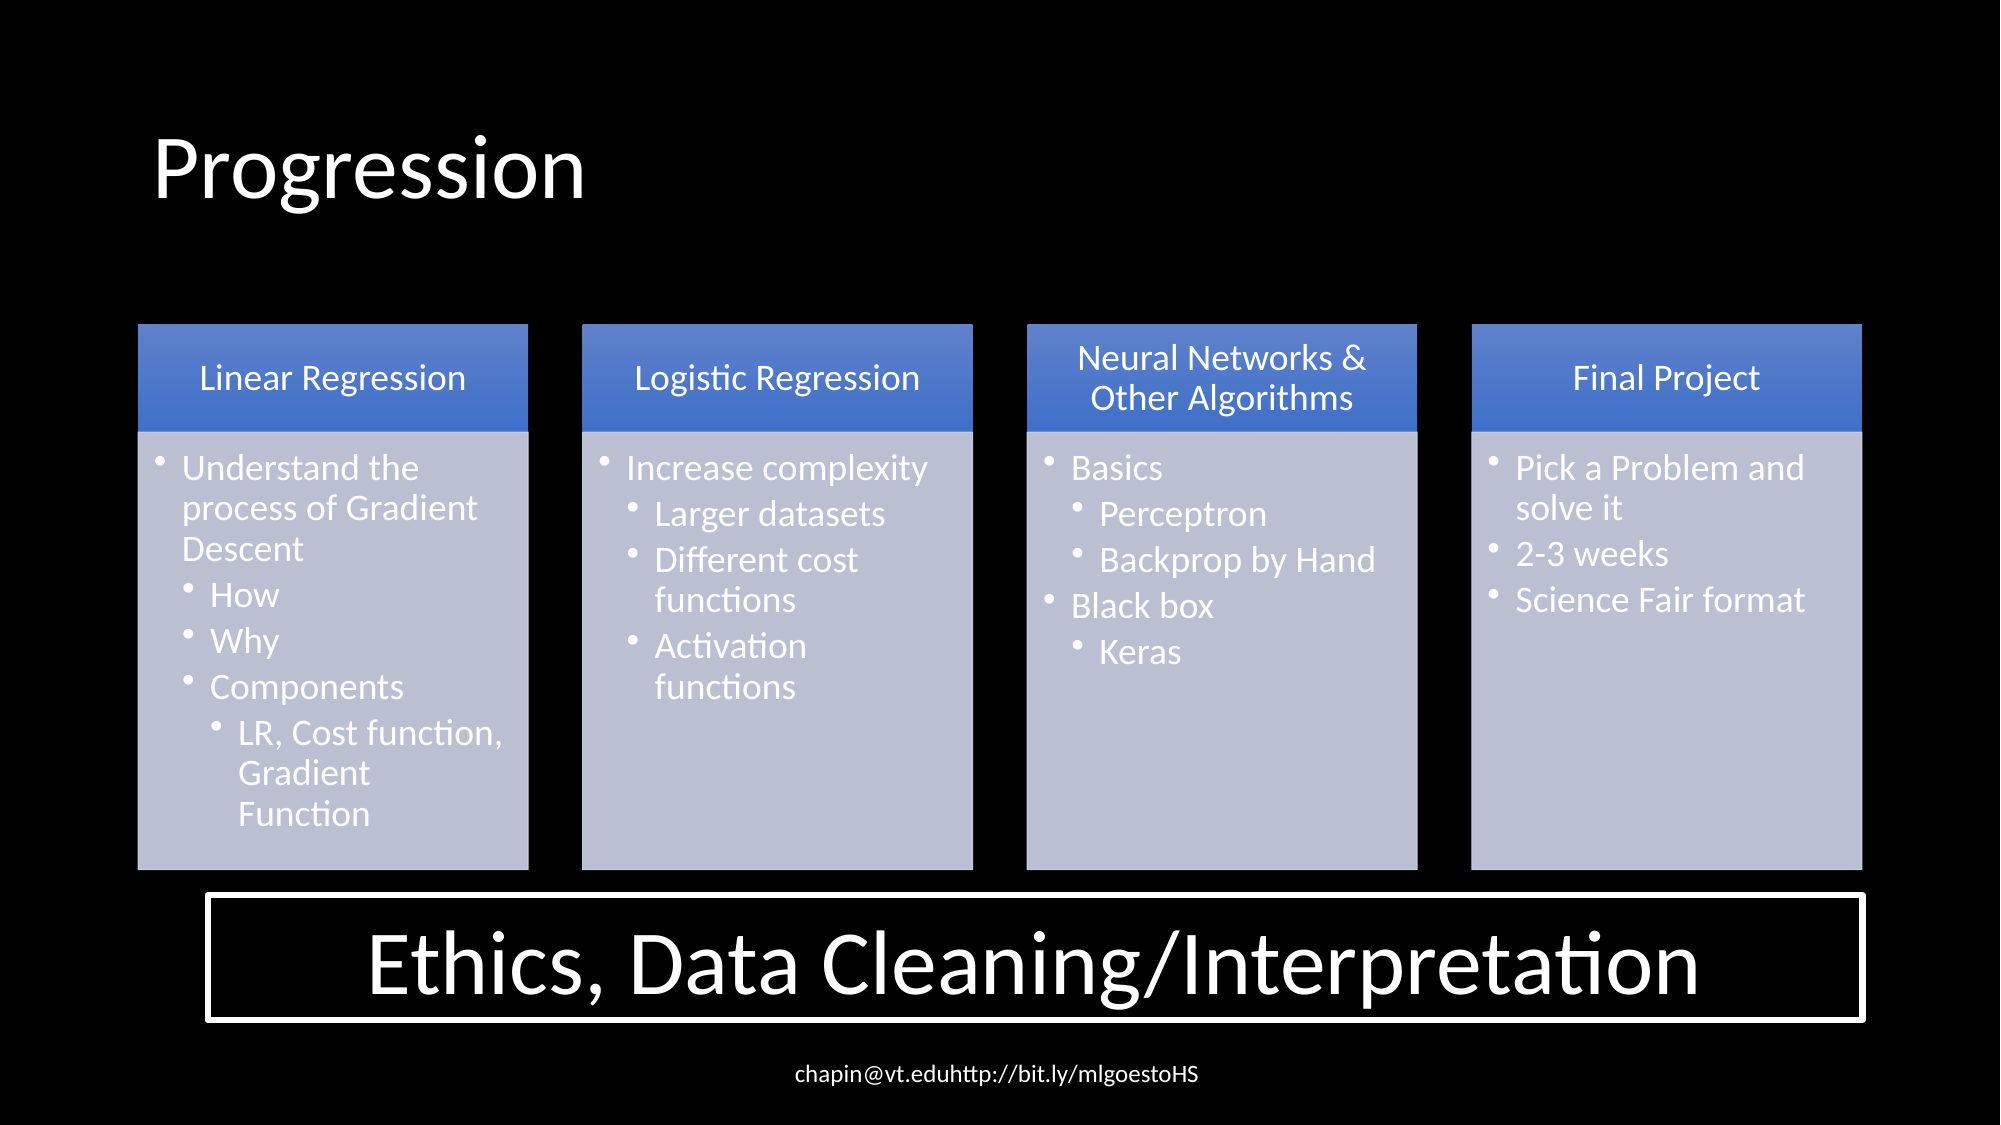

# Progression
Linear Regression
Understand the process of Gradient Descent
How
Why
Components
LR, Cost function, Gradient Function
Logistic Regression
Increase complexity
Larger datasets
Different cost functions
Activation functions
Neural Networks & Other Algorithms
Basics
Perceptron
Backprop by Hand
Black box
Keras
Final Project
Pick a Problem and solve it
2-3 weeks
Science Fair format
Ethics, Data Cleaning/Interpretation
chapin@vt.edu	http://bit.ly/mlgoestoHS